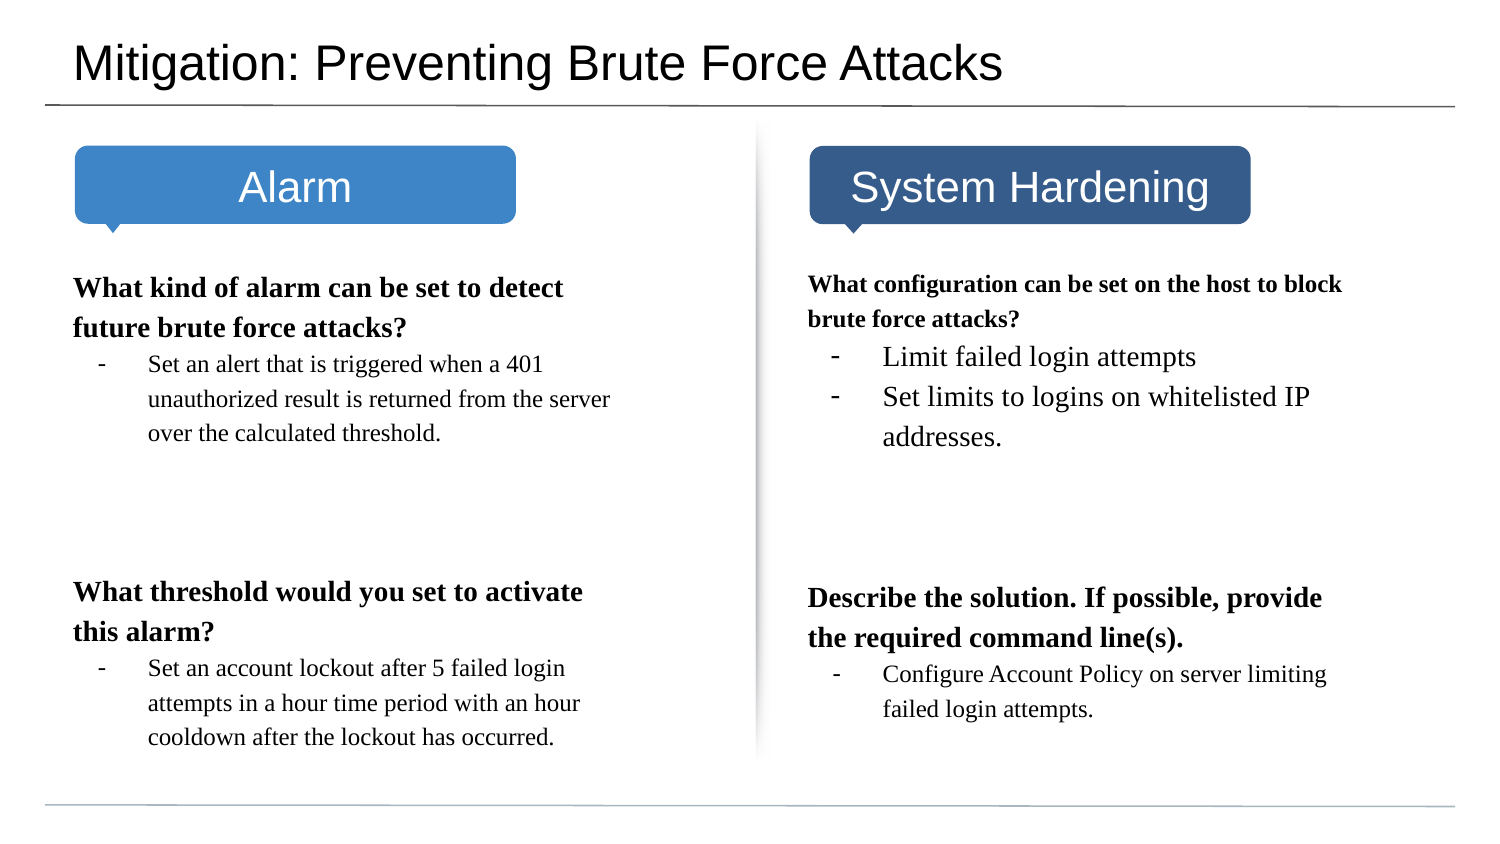

# Mitigation: Preventing Brute Force Attacks
What kind of alarm can be set to detect future brute force attacks?
Set an alert that is triggered when a 401 unauthorized result is returned from the server over the calculated threshold.

What threshold would you set to activate this alarm?
Set an account lockout after 5 failed login attempts in a hour time period with an hour cooldown after the lockout has occurred.
What configuration can be set on the host to block brute force attacks?
Limit failed login attempts
Set limits to logins on whitelisted IP addresses.

Describe the solution. If possible, provide the required command line(s).
Configure Account Policy on server limiting failed login attempts.